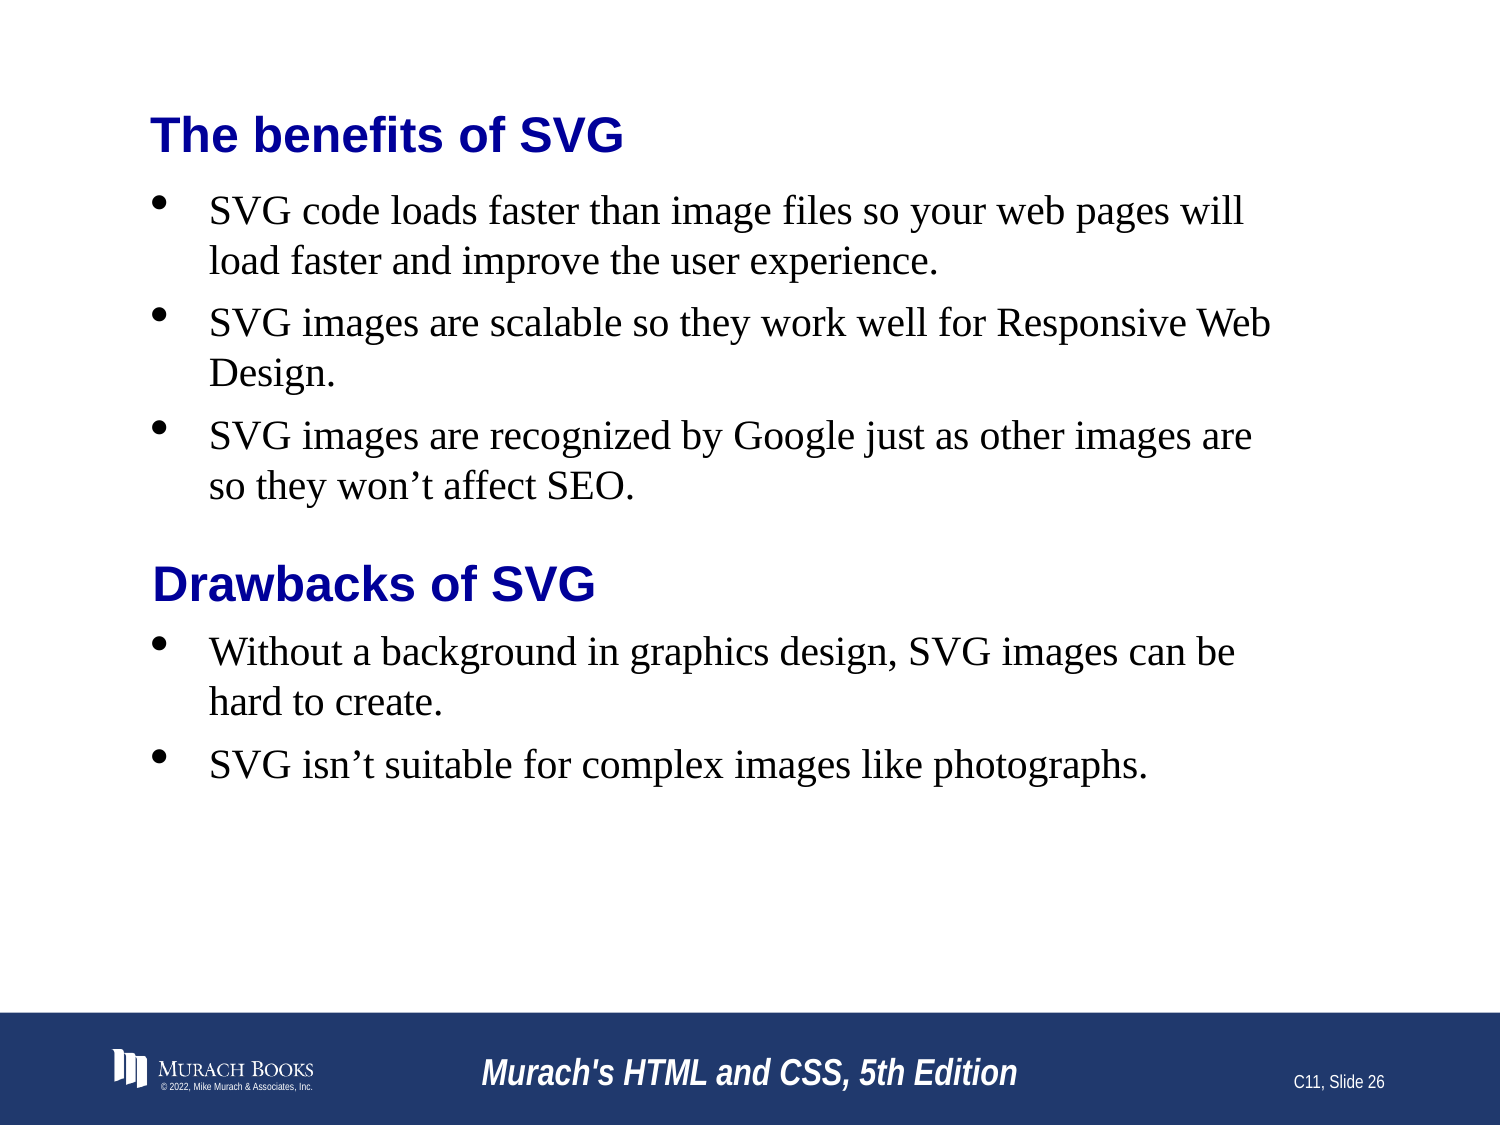

# The benefits of SVG
SVG code loads faster than image files so your web pages will load faster and improve the user experience.
SVG images are scalable so they work well for Responsive Web Design.
SVG images are recognized by Google just as other images are so they won’t affect SEO.
Drawbacks of SVG
Without a background in graphics design, SVG images can be hard to create.
SVG isn’t suitable for complex images like photographs.

© 2022, Mike Murach & Associates, Inc.
Murach's HTML and CSS, 5th Edition

C11, Slide 26